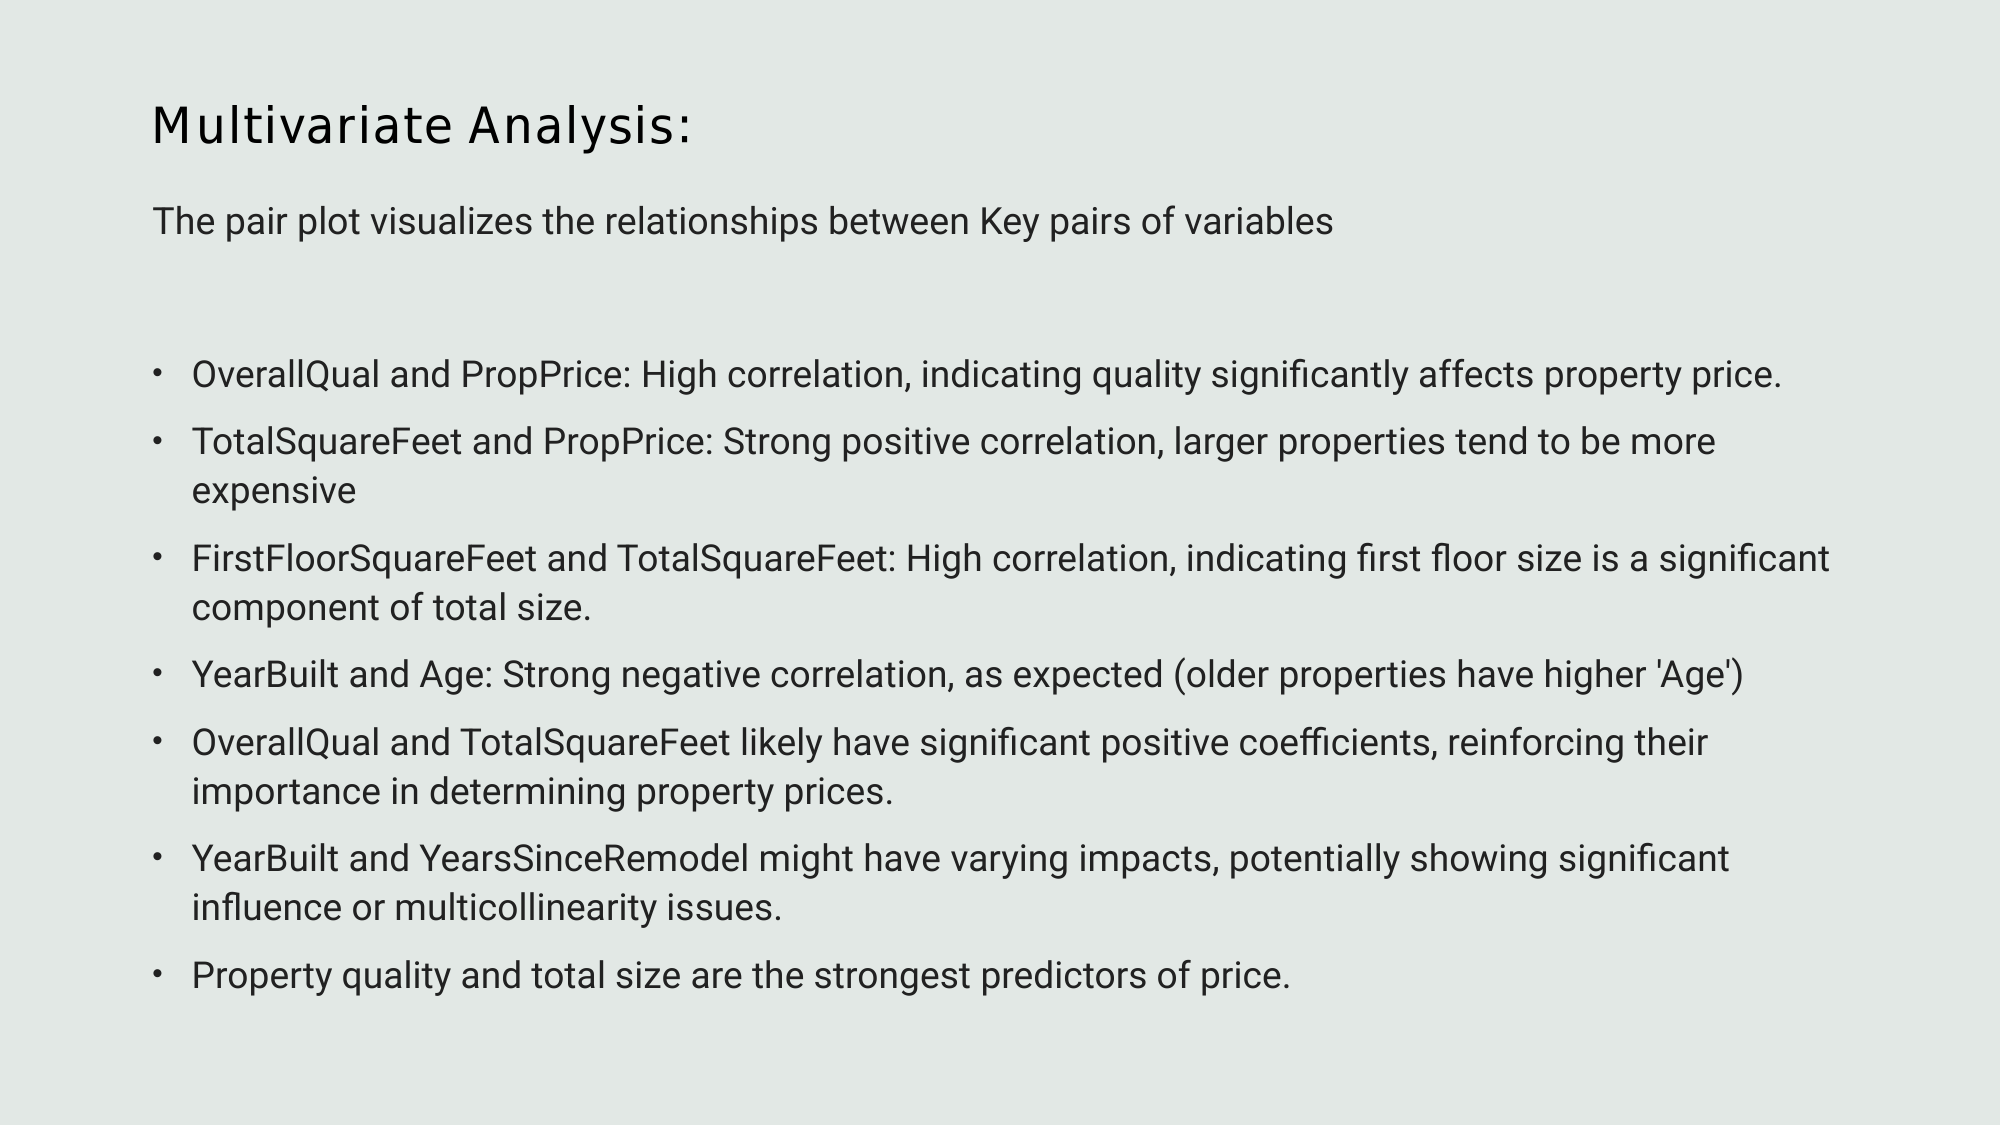

# Multivariate Analysis:
The pair plot visualizes the relationships between Key pairs of variables
OverallQual and PropPrice: High correlation, indicating quality significantly affects property price.
TotalSquareFeet and PropPrice: Strong positive correlation, larger properties tend to be more expensive
FirstFloorSquareFeet and TotalSquareFeet: High correlation, indicating first floor size is a significant component of total size.
YearBuilt and Age: Strong negative correlation, as expected (older properties have higher 'Age')
OverallQual and TotalSquareFeet likely have significant positive coefficients, reinforcing their importance in determining property prices.
YearBuilt and YearsSinceRemodel might have varying impacts, potentially showing significant influence or multicollinearity issues.
Property quality and total size are the strongest predictors of price.